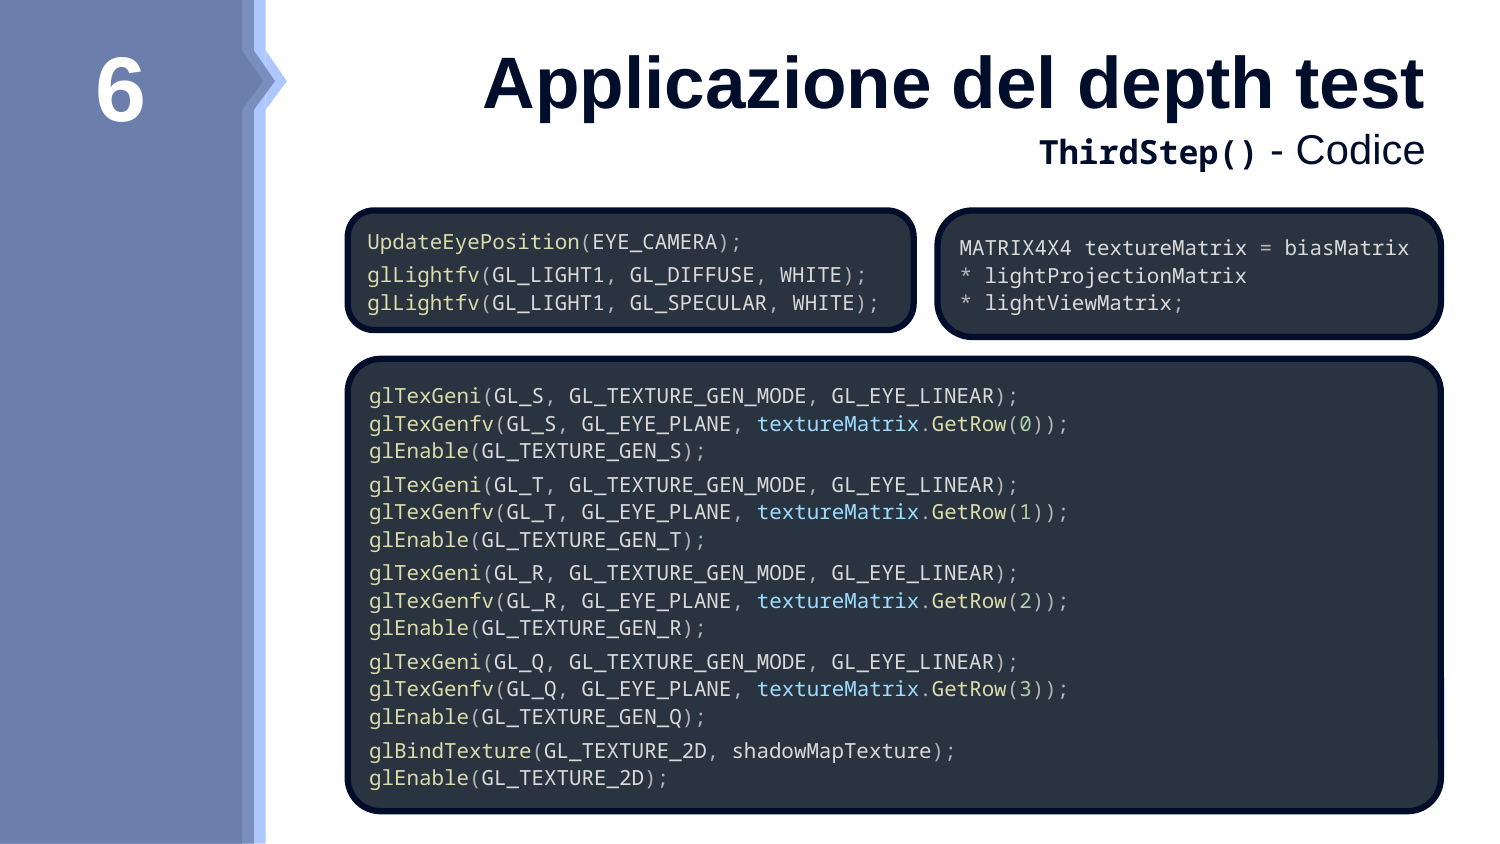

8

7

6

5

# Applicazione del depth test ThirdStep() - Codice
OS_WLLS_I
One Step
UpdateEyePosition(EYE_CAMERA);
glLightfv(GL_LIGHT1, GL_DIFFUSE, WHITE);
glLightfv(GL_LIGHT1, GL_SPECULAR, WHITE);
MATRIX4X4 textureMatrix = biasMatrix
* lightProjectionMatrix
* lightViewMatrix;
glTexGeni(GL_S, GL_TEXTURE_GEN_MODE, GL_EYE_LINEAR);
glTexGenfv(GL_S, GL_EYE_PLANE, textureMatrix.GetRow(0));
glEnable(GL_TEXTURE_GEN_S);
glTexGeni(GL_T, GL_TEXTURE_GEN_MODE, GL_EYE_LINEAR);
glTexGenfv(GL_T, GL_EYE_PLANE, textureMatrix.GetRow(1));
glEnable(GL_TEXTURE_GEN_T);
glTexGeni(GL_R, GL_TEXTURE_GEN_MODE, GL_EYE_LINEAR);
glTexGenfv(GL_R, GL_EYE_PLANE, textureMatrix.GetRow(2));
glEnable(GL_TEXTURE_GEN_R);
glTexGeni(GL_Q, GL_TEXTURE_GEN_MODE, GL_EYE_LINEAR);
glTexGenfv(GL_Q, GL_EYE_PLANE, textureMatrix.GetRow(3));
glEnable(GL_TEXTURE_GEN_Q);
glBindTexture(GL_TEXTURE_2D, shadowMapTexture);
glEnable(GL_TEXTURE_2D);
TS_WLLS_I
Two Step